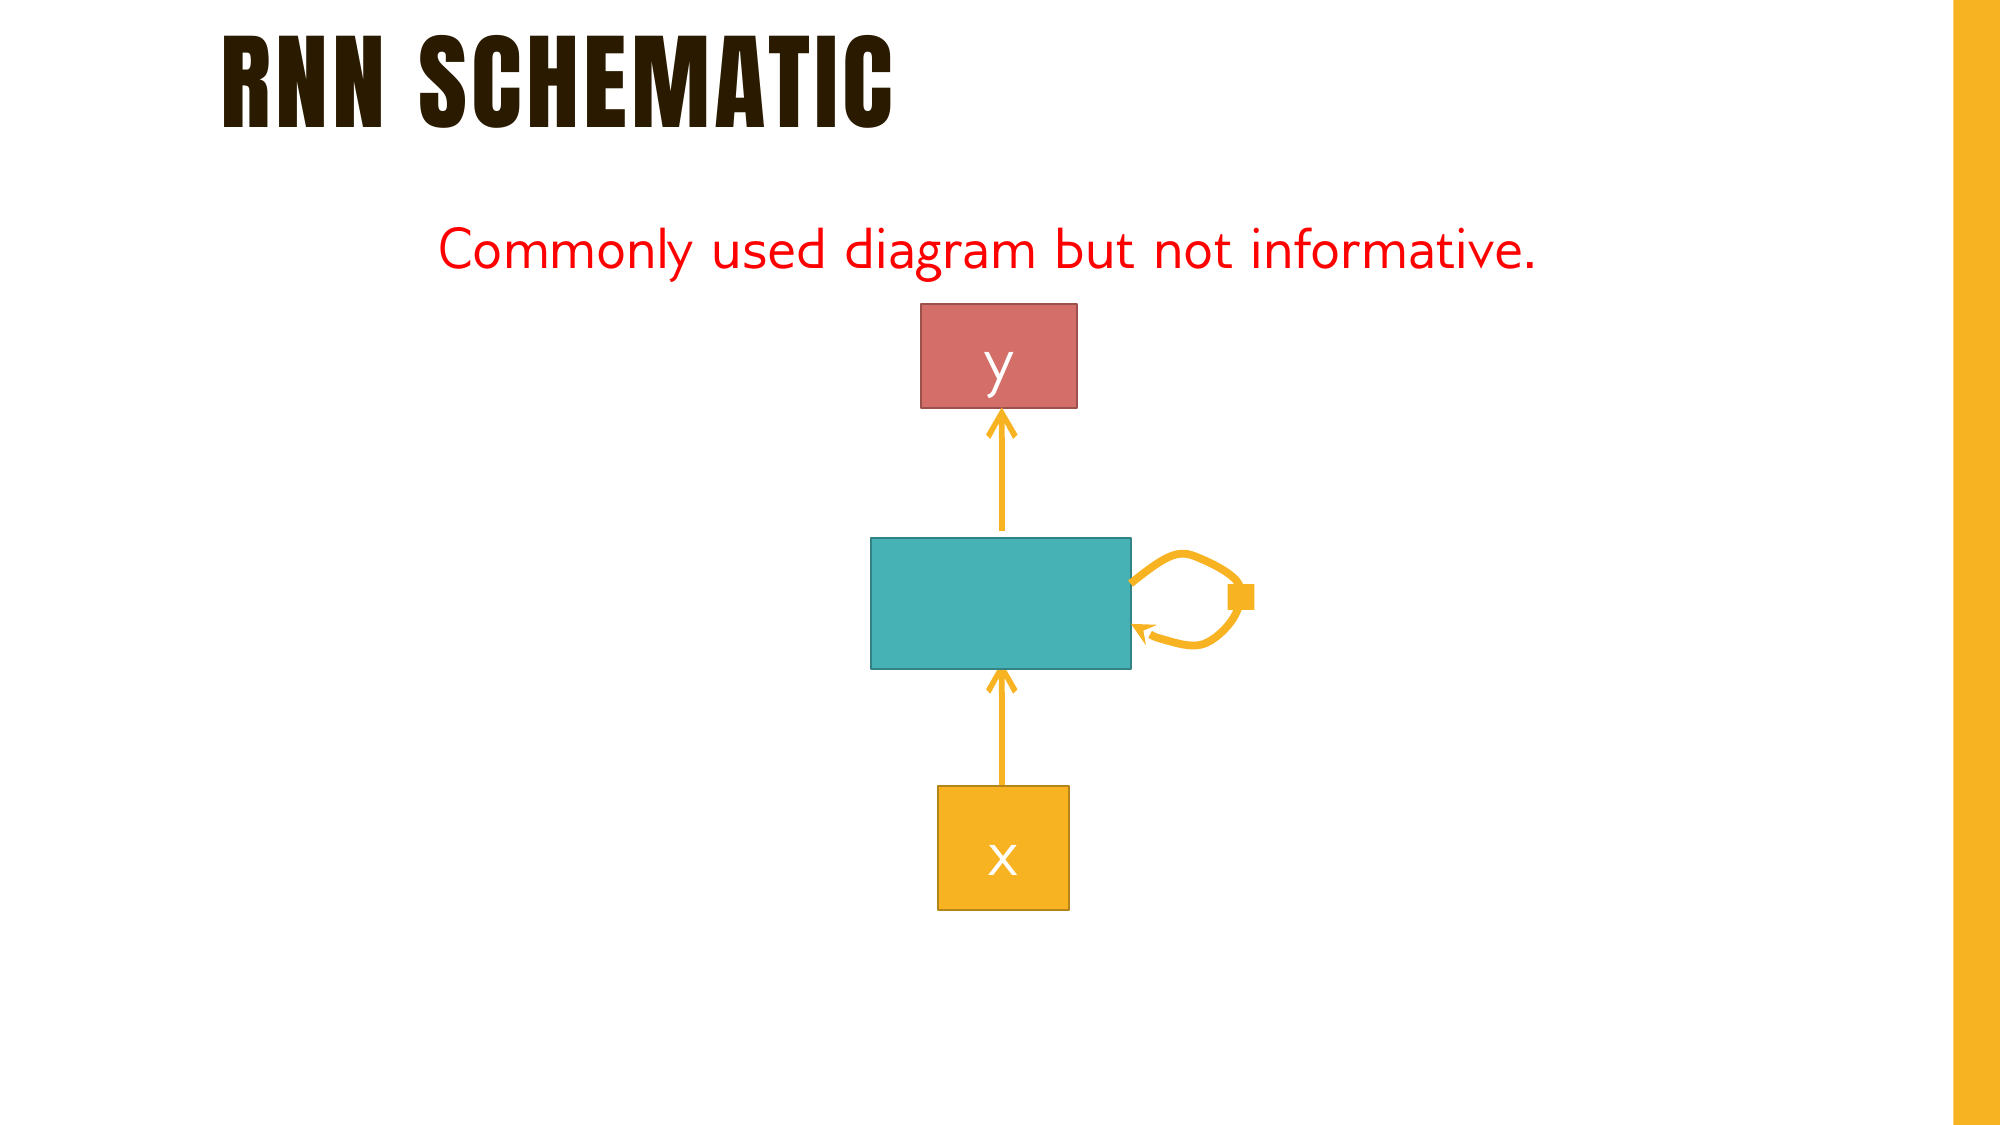

# RNN schematic
Commonly used diagram but not informative.
y

x